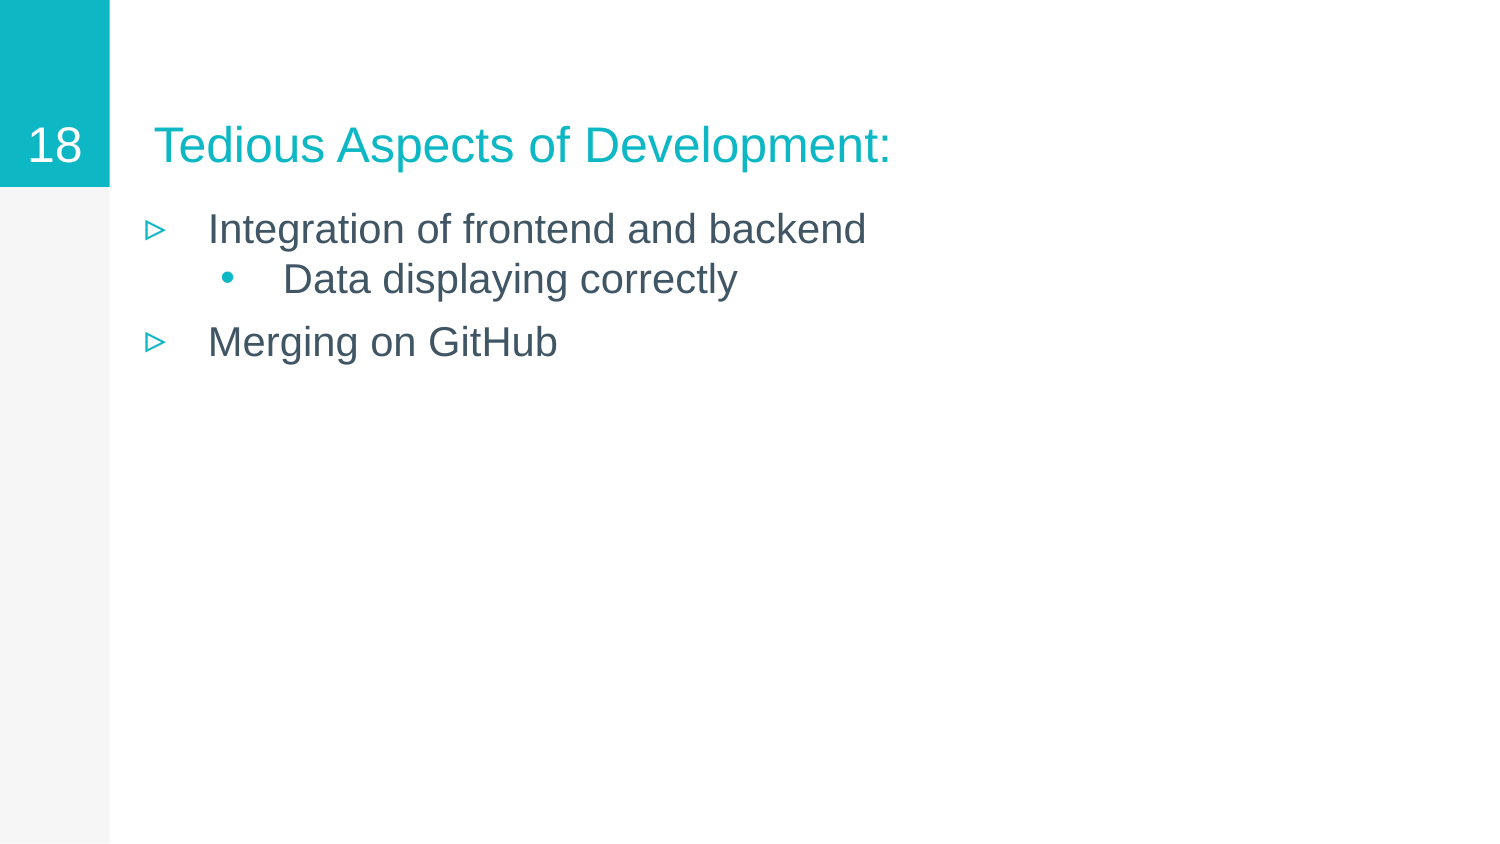

18
# Tedious Aspects of Development:
Integration of frontend and backend
Data displaying correctly
Merging on GitHub